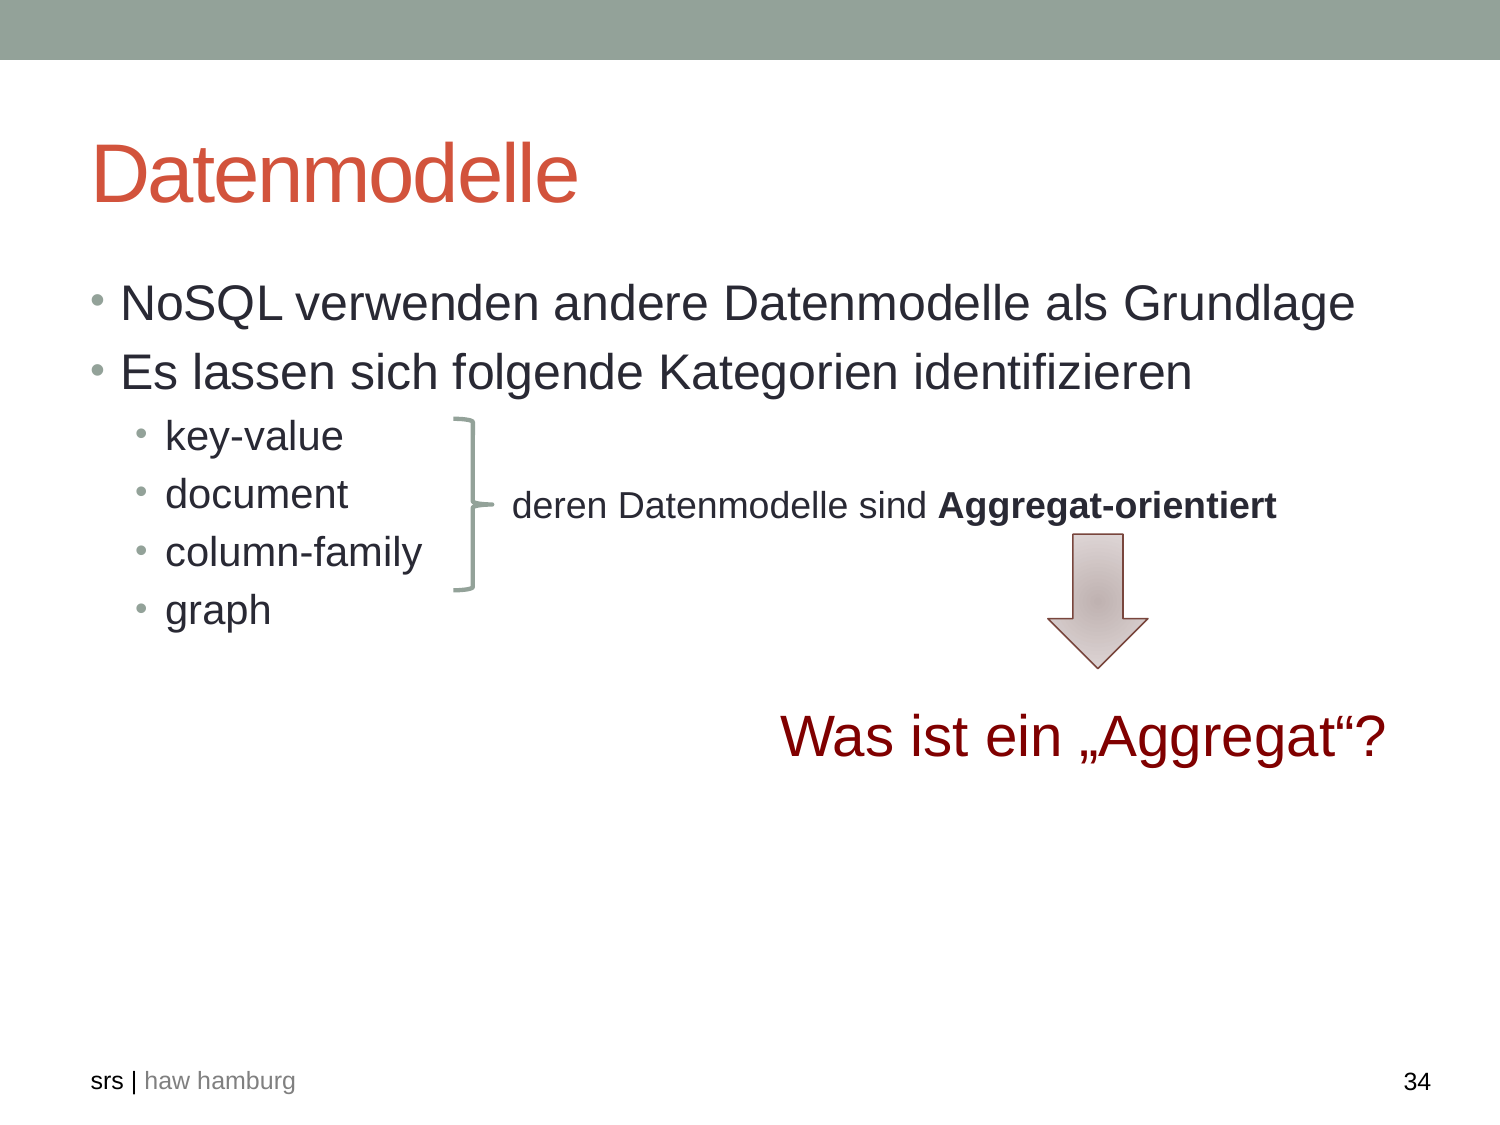

# Datenmodelle
NoSQL verwenden andere Datenmodelle als Grundlage
Es lassen sich folgende Kategorien identifizieren
key-value
document
column-family
graph

deren Datenmodelle sind Aggregat-orientiert

Was ist ein „Aggregat“?